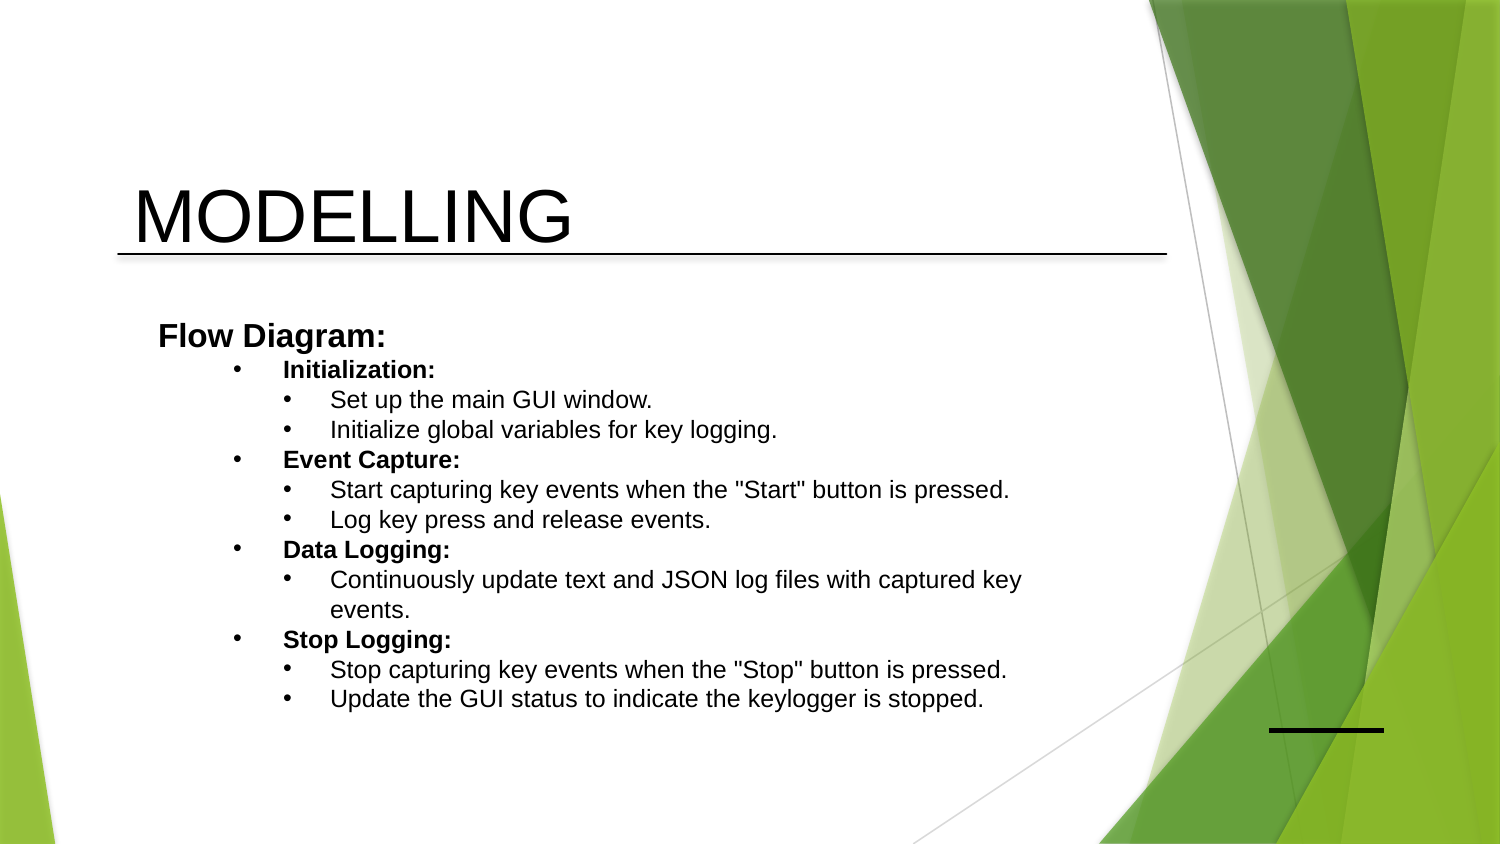

MODELLING

Flow Diagram:
Initialization:
Set up the main GUI window.
Initialize global variables for key logging.
Event Capture:
Start capturing key events when the "Start" button is pressed.
Log key press and release events.
Data Logging:
Continuously update text and JSON log files with captured key events.
Stop Logging:
Stop capturing key events when the "Stop" button is pressed.
Update the GUI status to indicate the keylogger is stopped.